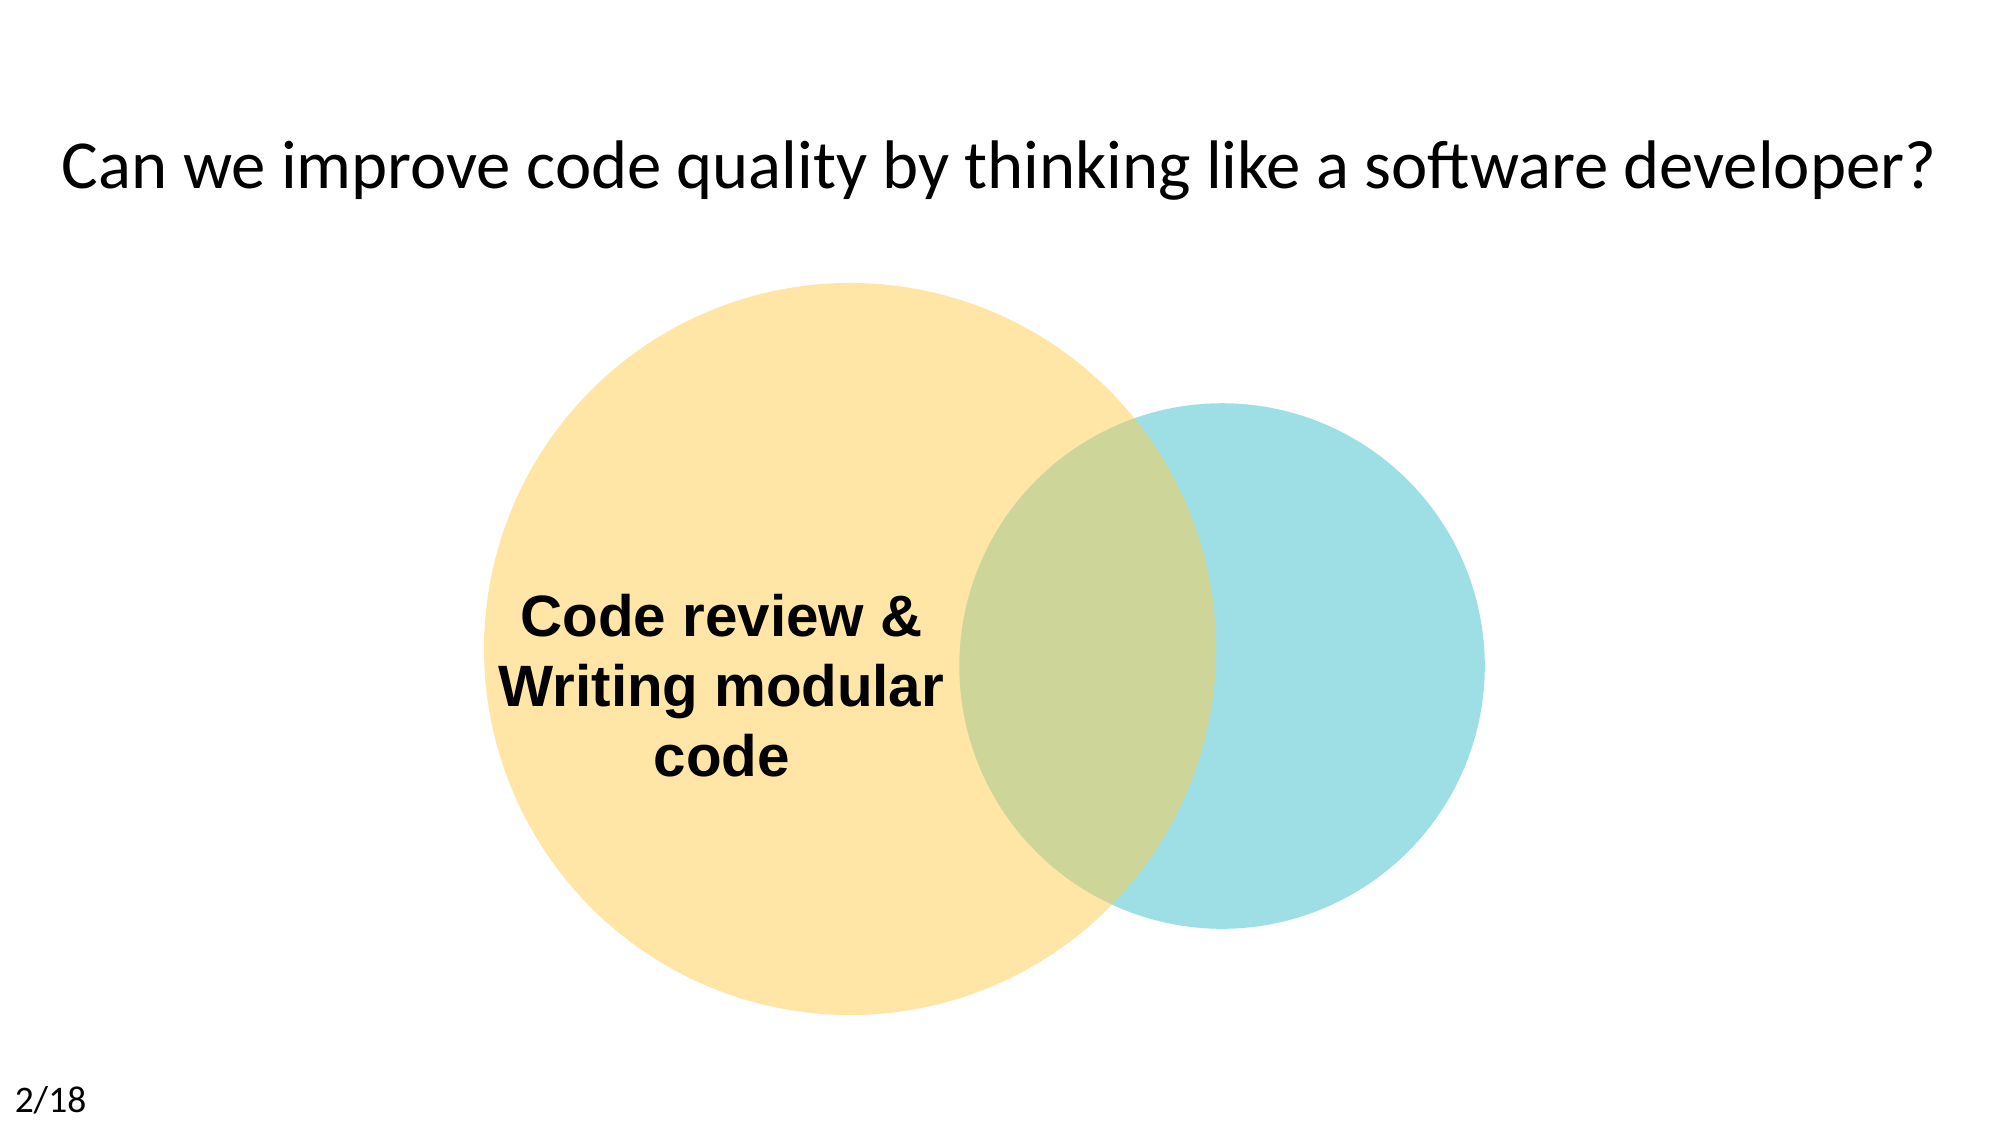

Can we improve code quality by thinking like a software developer?

Code review &
Writing modular code
2/18